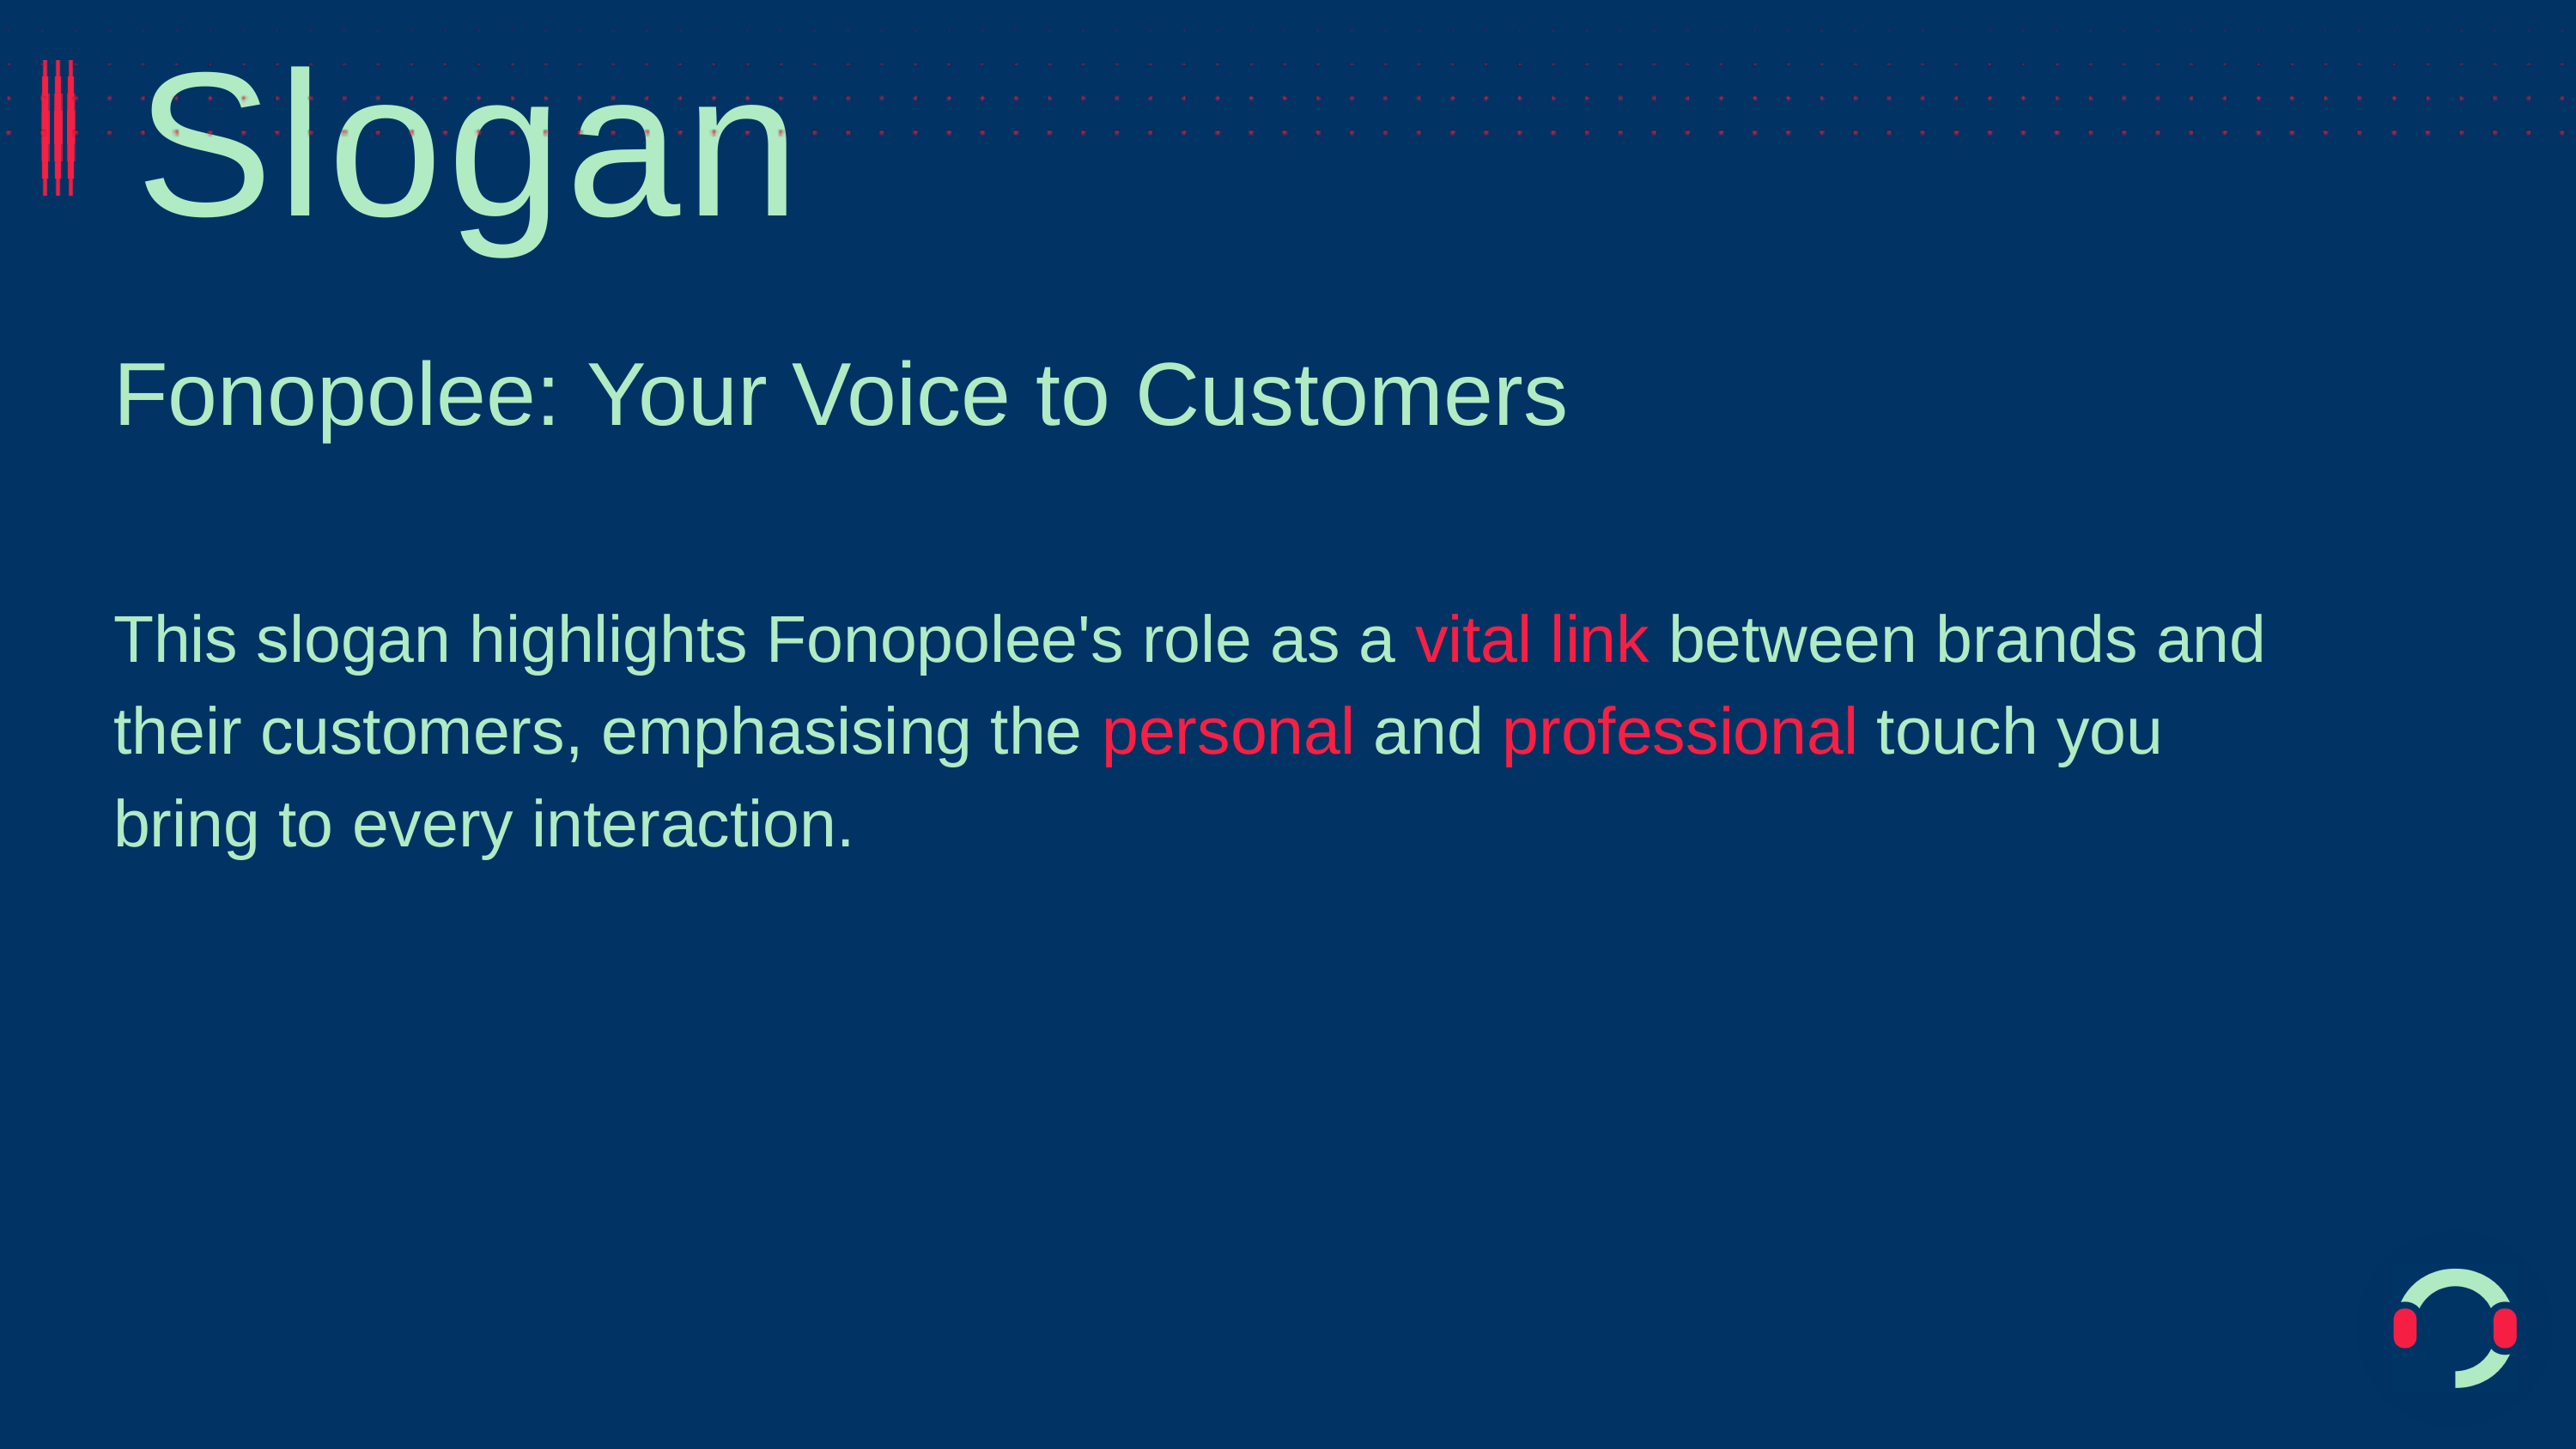

Slogan

Fonopolee: Your Voice to Customers

This slogan highlights Fonopolee's role as a vital link between brands and their customers, emphasising the personal and professional touch you bring to every interaction.